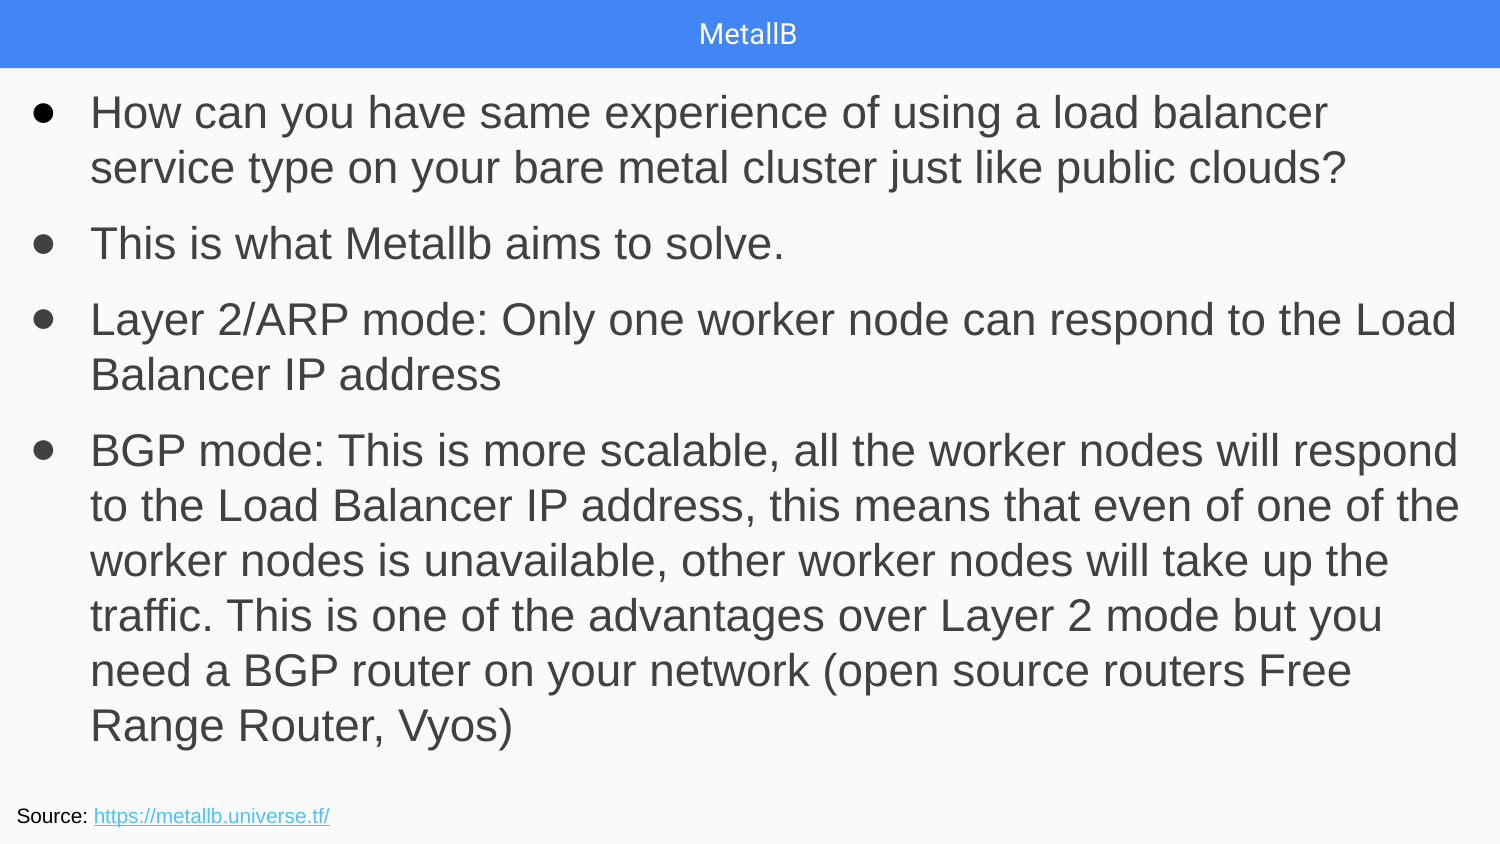

MetallB
How can you have same experience of using a load balancer service type on your bare metal cluster just like public clouds?
This is what Metallb aims to solve.
Layer 2/ARP mode: Only one worker node can respond to the Load Balancer IP address
BGP mode: This is more scalable, all the worker nodes will respond to the Load Balancer IP address, this means that even of one of the worker nodes is unavailable, other worker nodes will take up the traffic. This is one of the advantages over Layer 2 mode but you need a BGP router on your network (open source routers Free Range Router, Vyos)

Source: https://metallb.universe.tf/